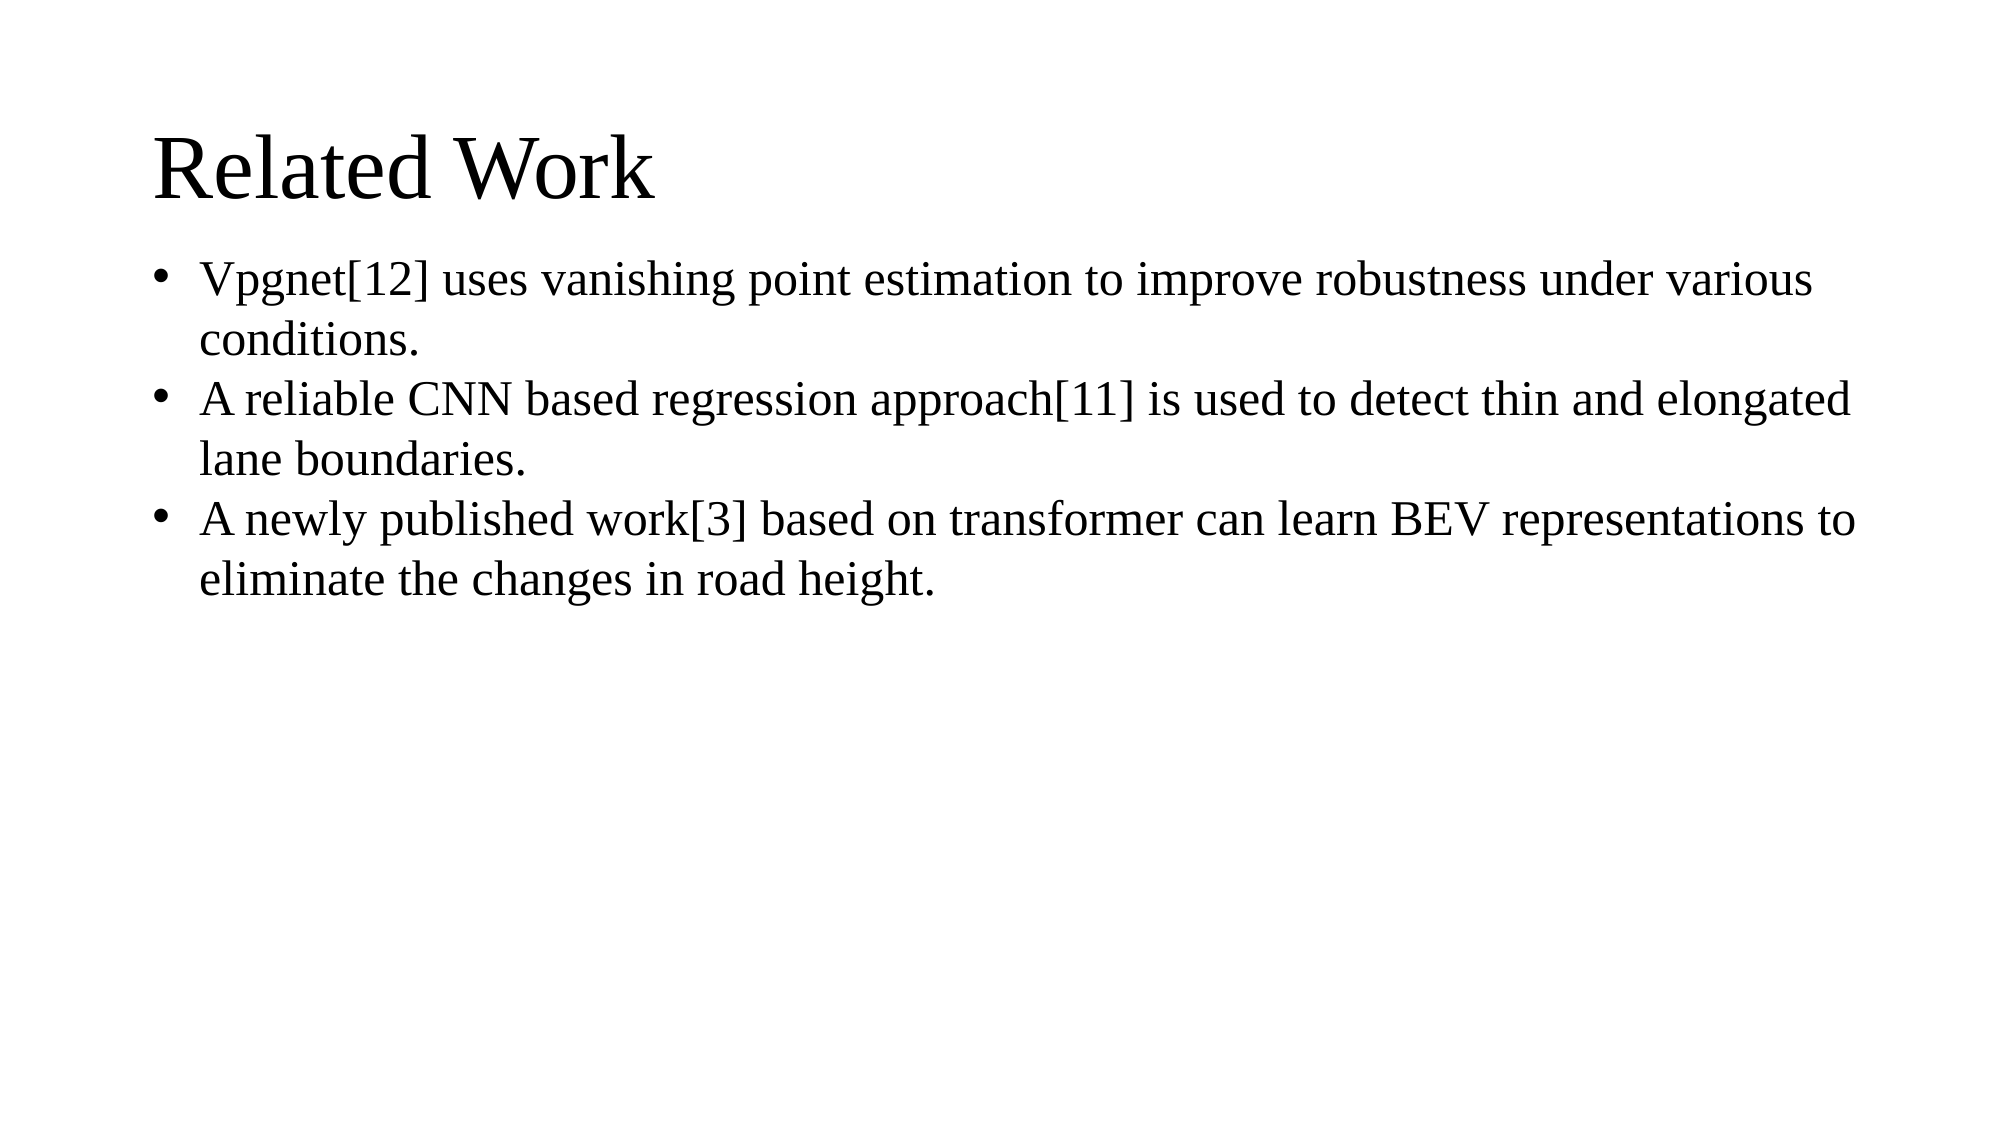

# Related Work
Vpgnet[12] uses vanishing point estimation to improve robustness under various conditions.
A reliable CNN based regression approach[11] is used to detect thin and elongated lane boundaries.
A newly published work[3] based on transformer can learn BEV representations to eliminate the changes in road height.